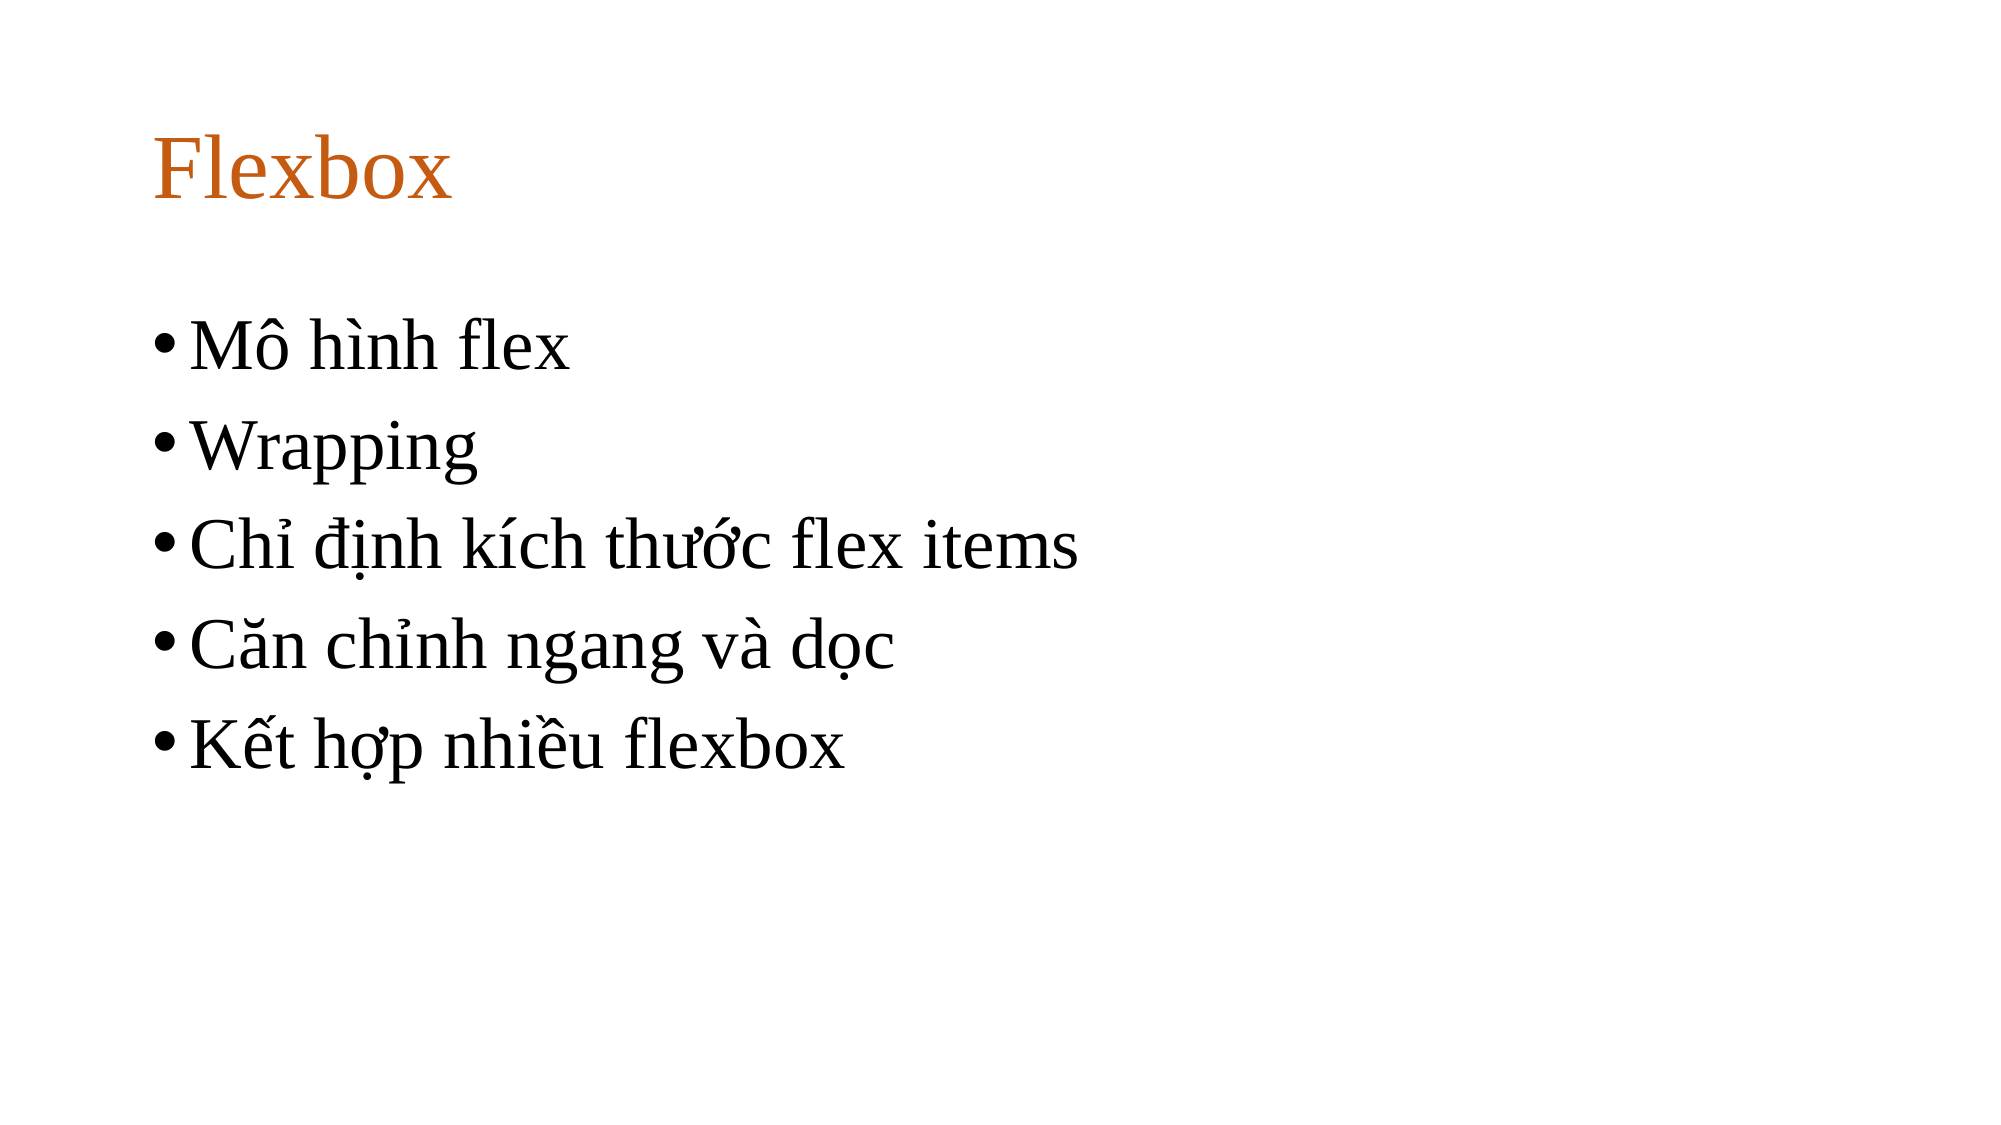

# Flexbox
Mô hình flex
Wrapping
Chỉ định kích thước flex items
Căn chỉnh ngang và dọc
Kết hợp nhiều flexbox